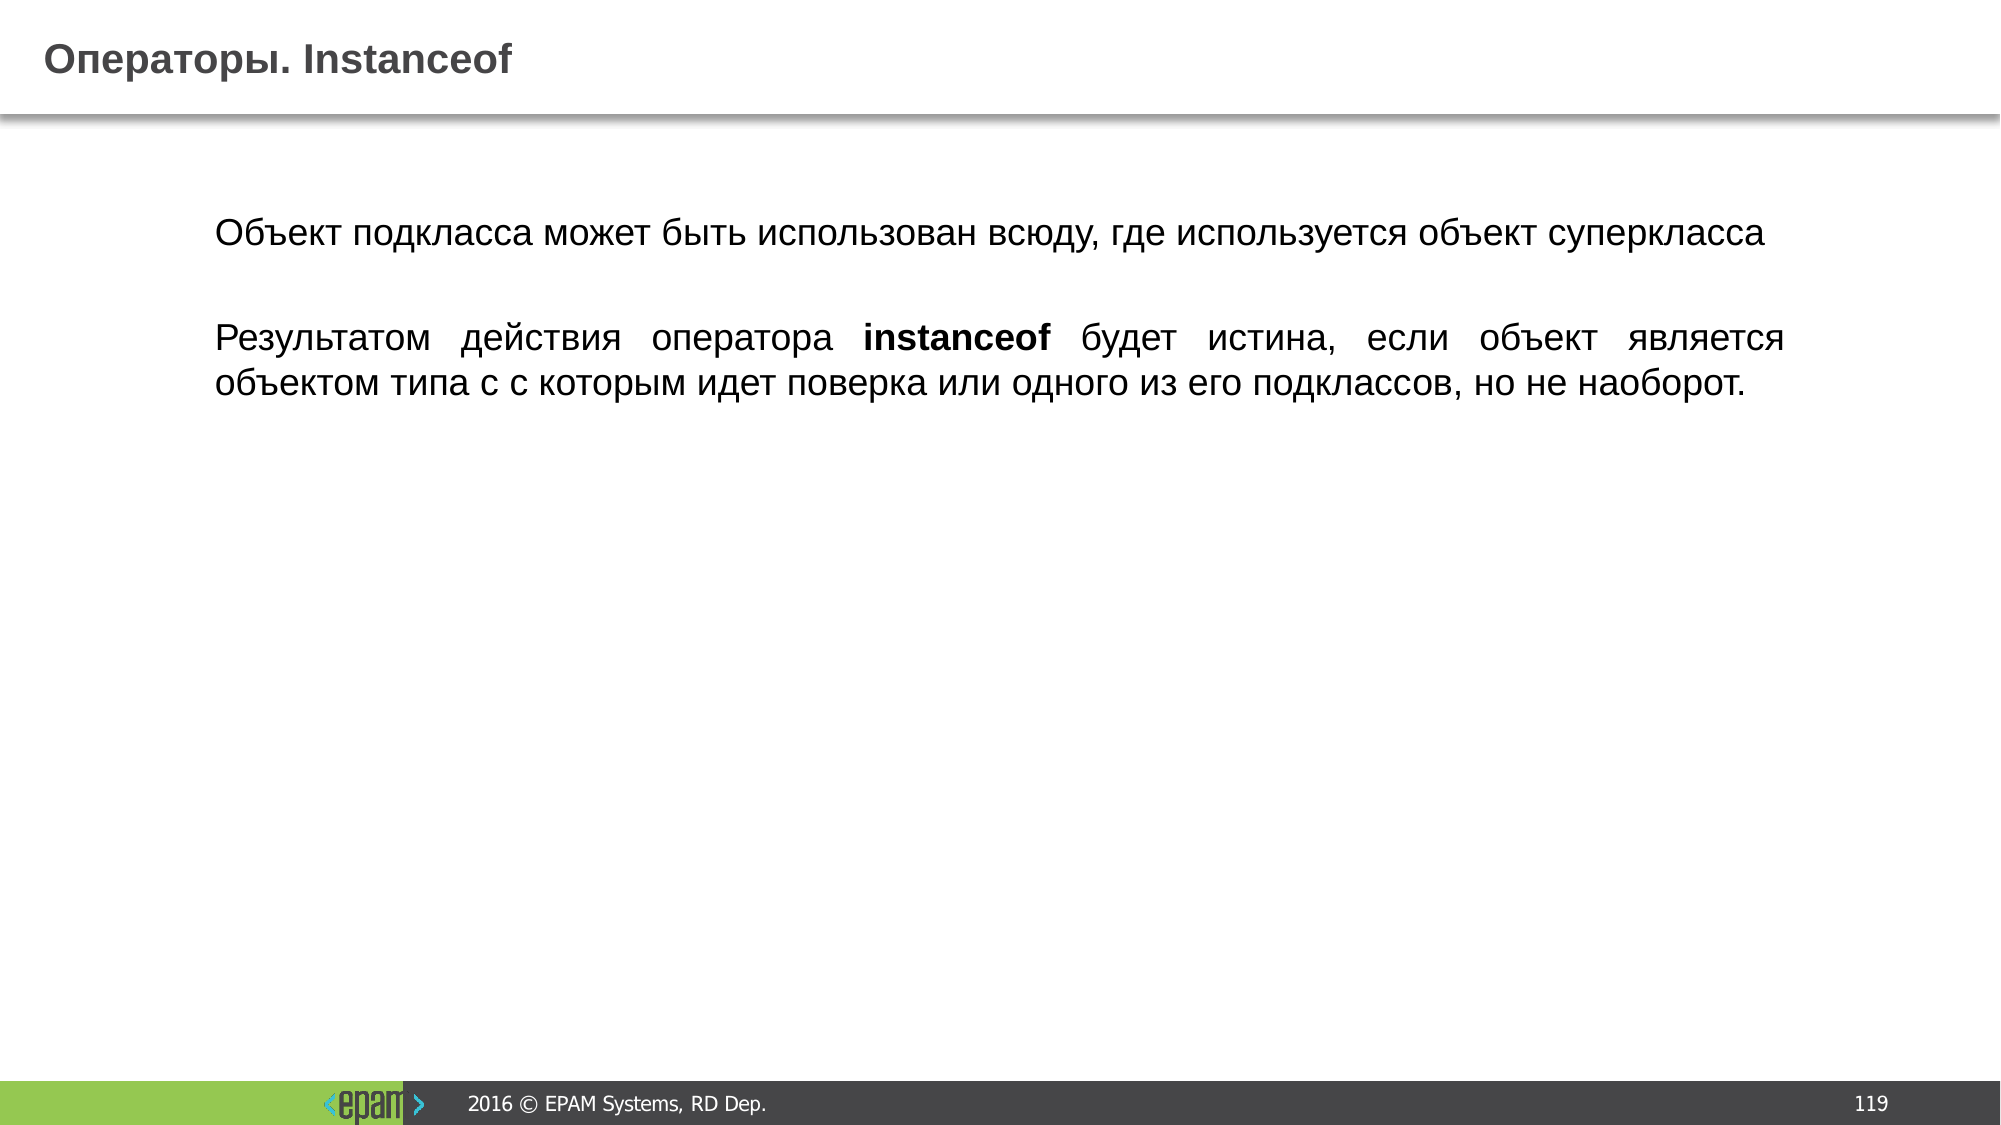

# Операторы. Instanceof
Объект подкласса может быть использован всюду, где используется объект суперкласса

Результатом действия оператора instanceof будет истина, если объект является объектом типа c с которым идет поверка или одного из его подклассов, но не наоборот.

2016 © EPAM Systems, RD Dep.
119